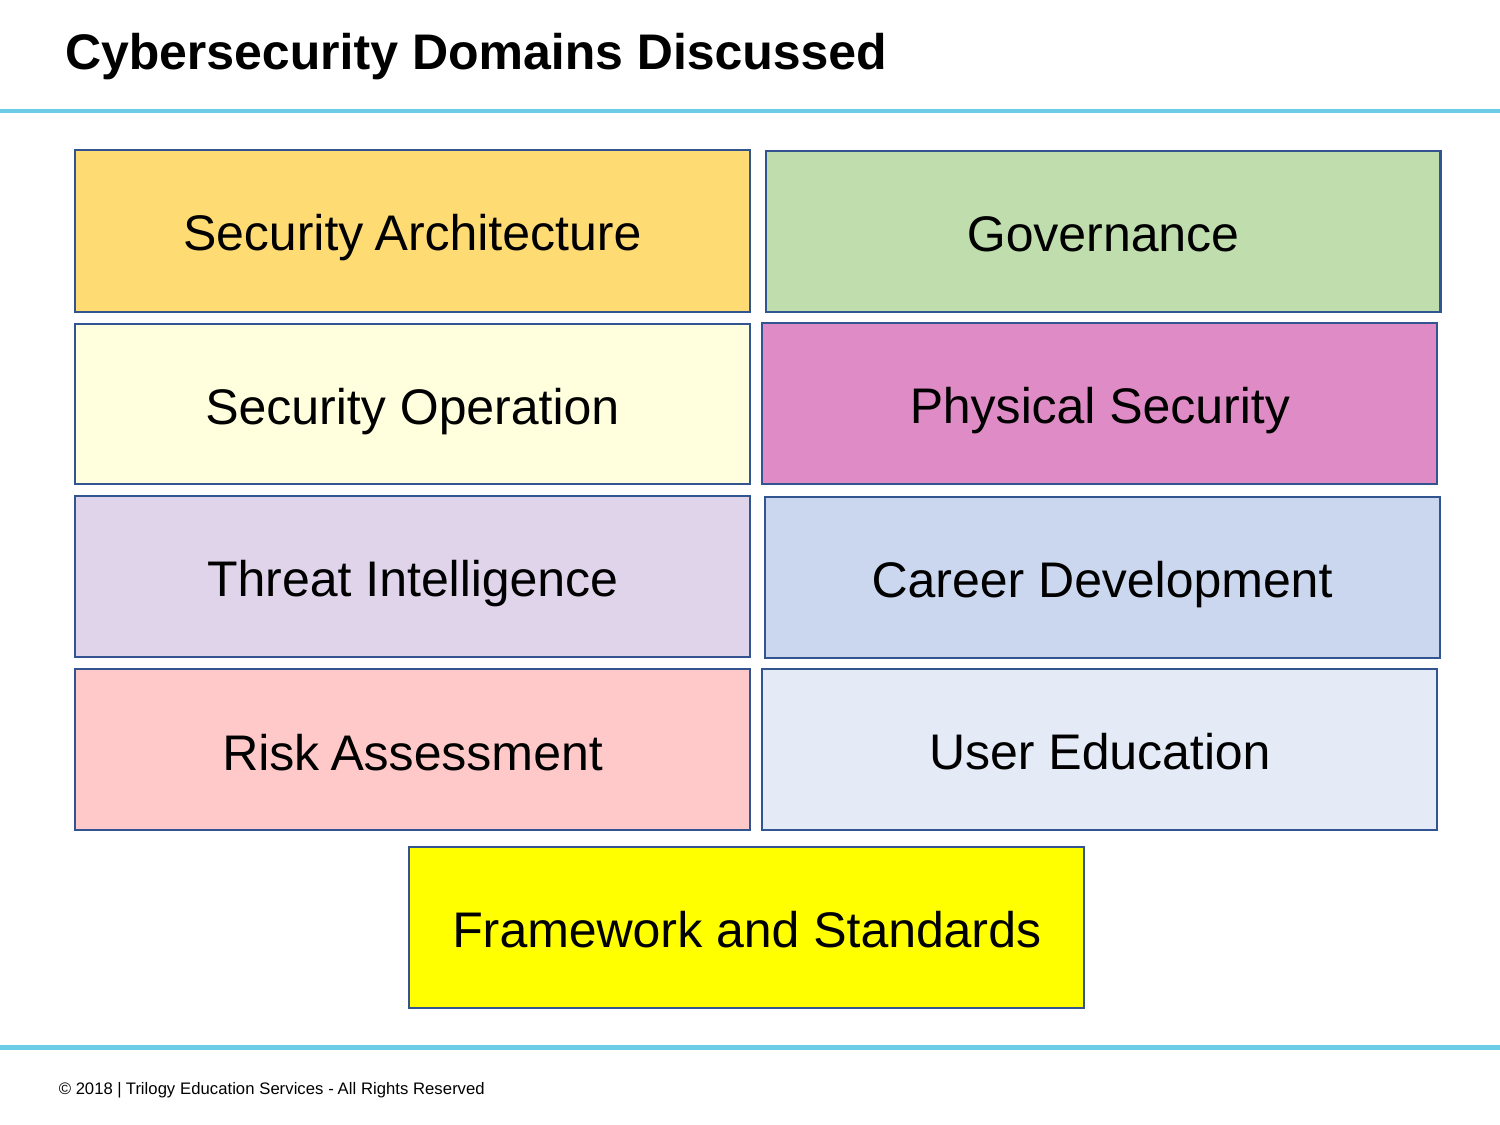

# Cybersecurity Domains Discussed
Security Architecture
Governance
Physical Security
Security Operation
Threat Intelligence
Career Development
User Education
Risk Assessment
Framework and Standards